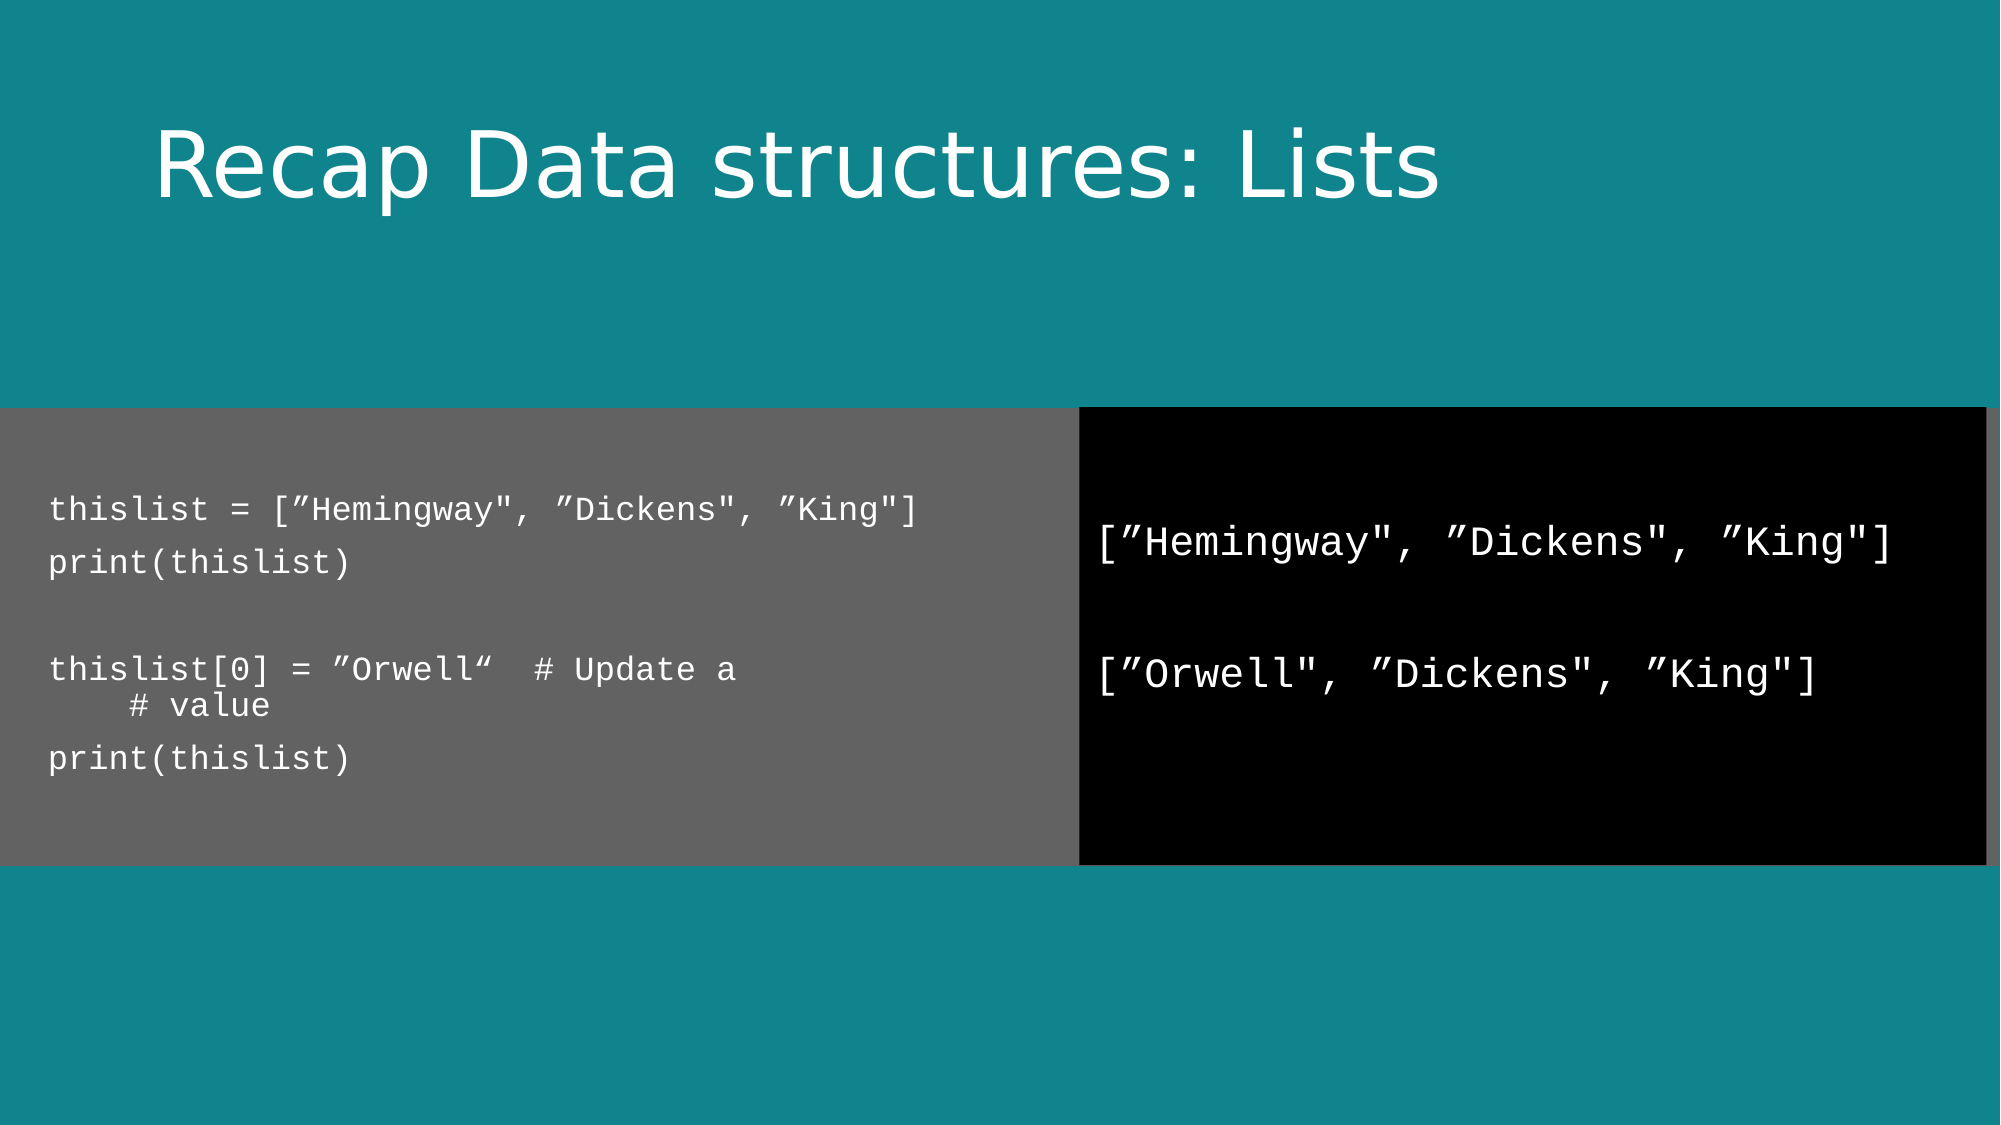

# Recap Data structures: Lists

thislist = [”Hemingway", ”Dickens", ”King"]
print(thislist)

thislist[0] = ”Orwell“	# Update a 				   	            # value
print(thislist)

[”Hemingway", ”Dickens", ”King"]

[”Orwell", ”Dickens", ”King"]